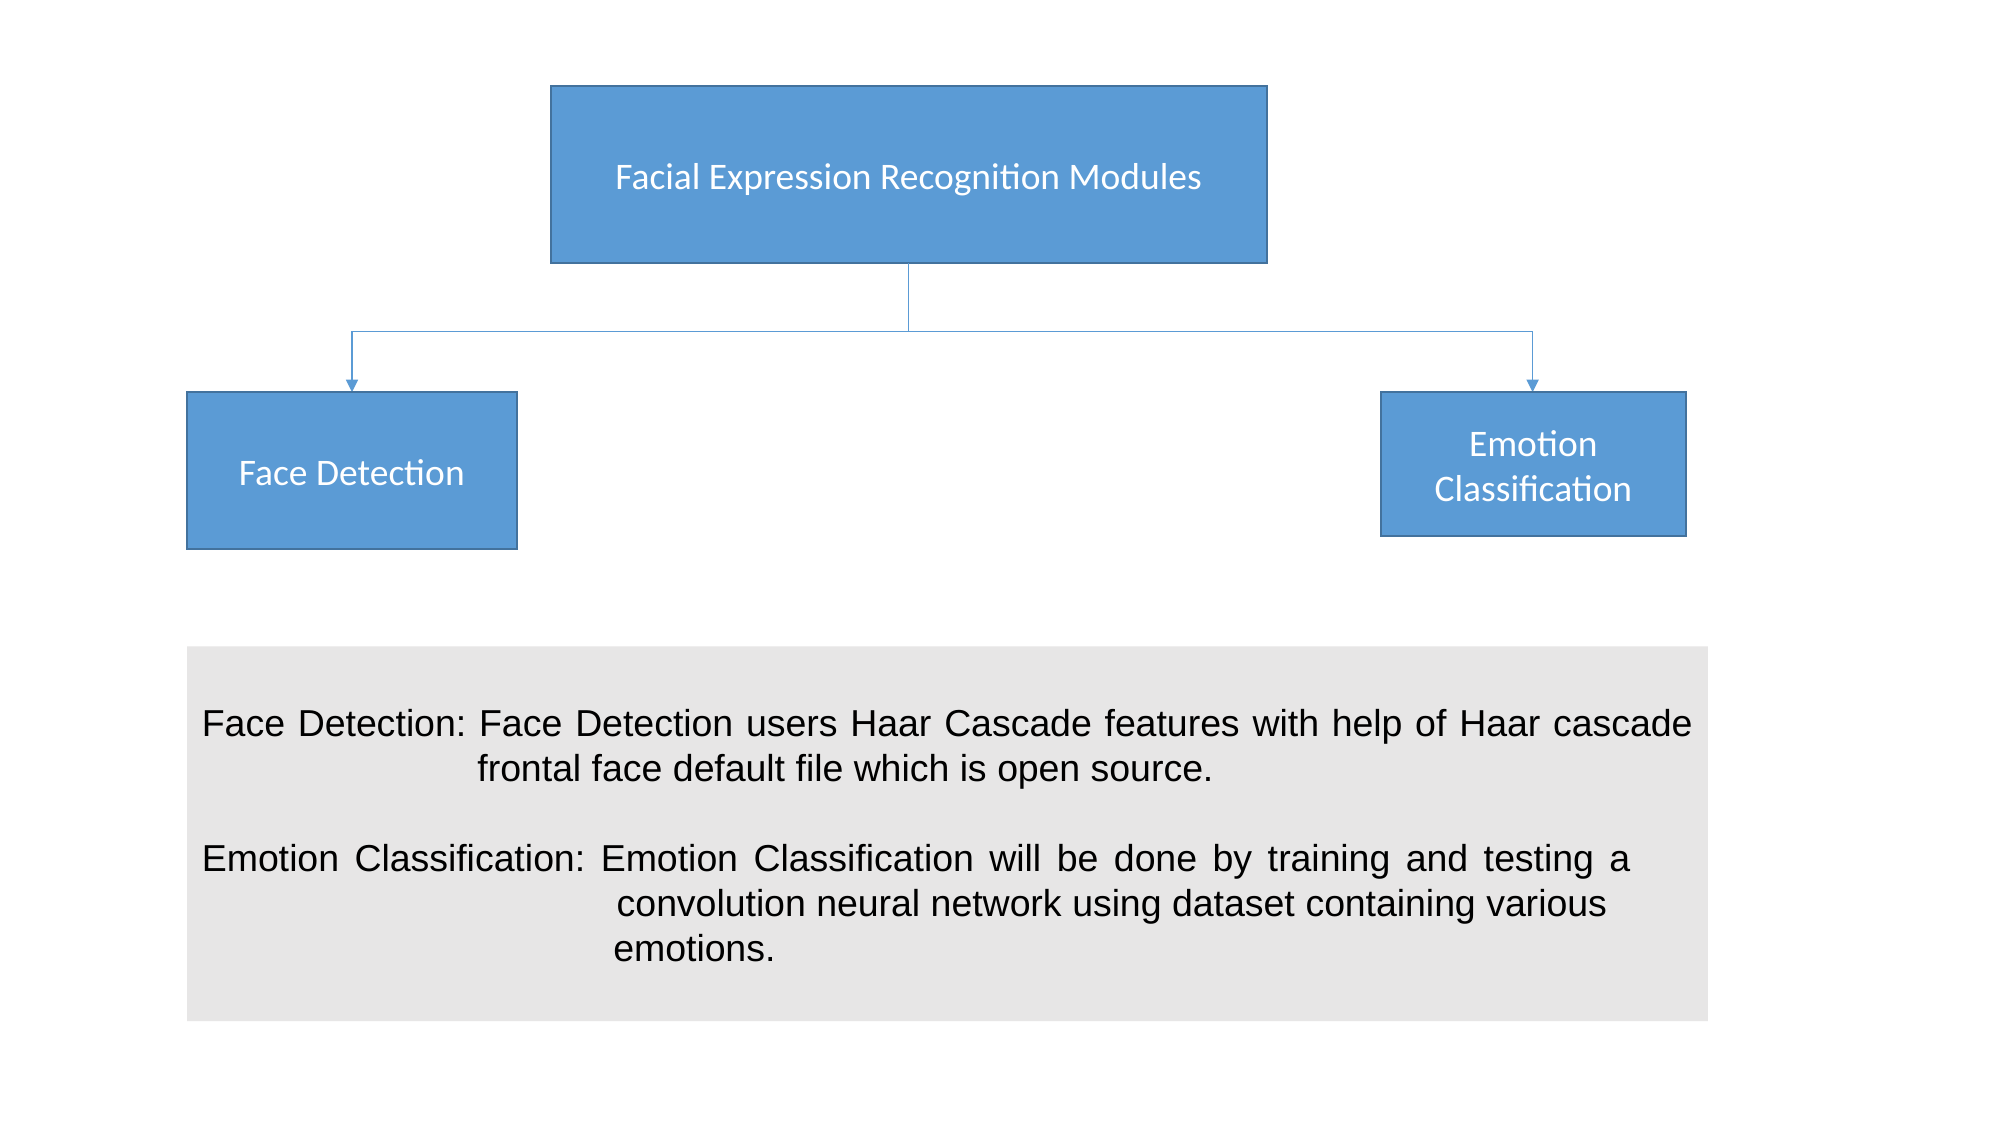

Facial Expression Recognition Modules
Face Detection
Emotion Classification

Face Detection: Face Detection users Haar Cascade features with help of Haar cascade 	            frontal face default file which is open source.

Emotion Classification: Emotion Classification will be done by training and testing a     	                         convolution neural network using dataset containing various                     	                         emotions.